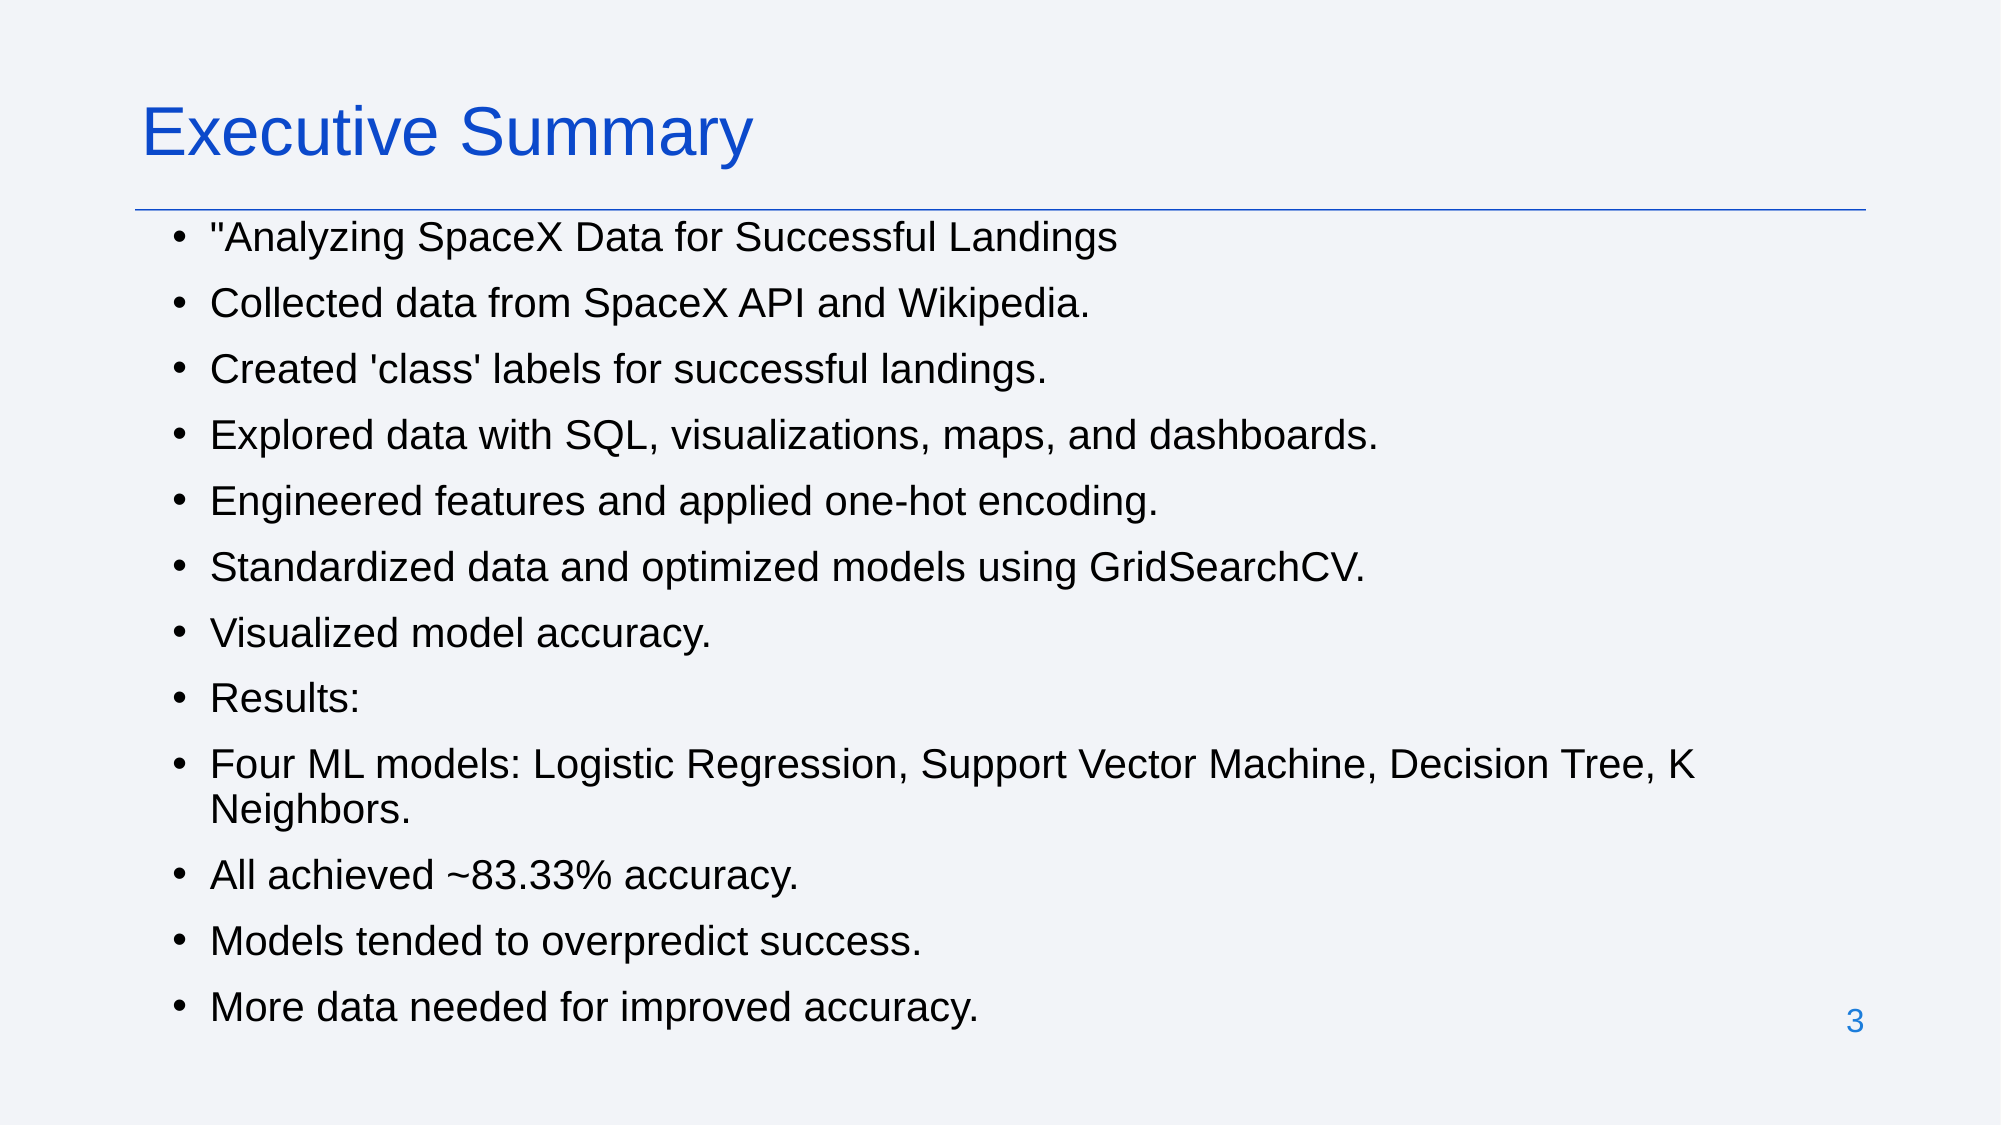

Executive Summary
"Analyzing SpaceX Data for Successful Landings
Collected data from SpaceX API and Wikipedia.
Created 'class' labels for successful landings.
Explored data with SQL, visualizations, maps, and dashboards.
Engineered features and applied one-hot encoding.
Standardized data and optimized models using GridSearchCV.
Visualized model accuracy.
Results:
Four ML models: Logistic Regression, Support Vector Machine, Decision Tree, K Neighbors.
All achieved ~83.33% accuracy.
Models tended to overpredict success.
More data needed for improved accuracy.
3